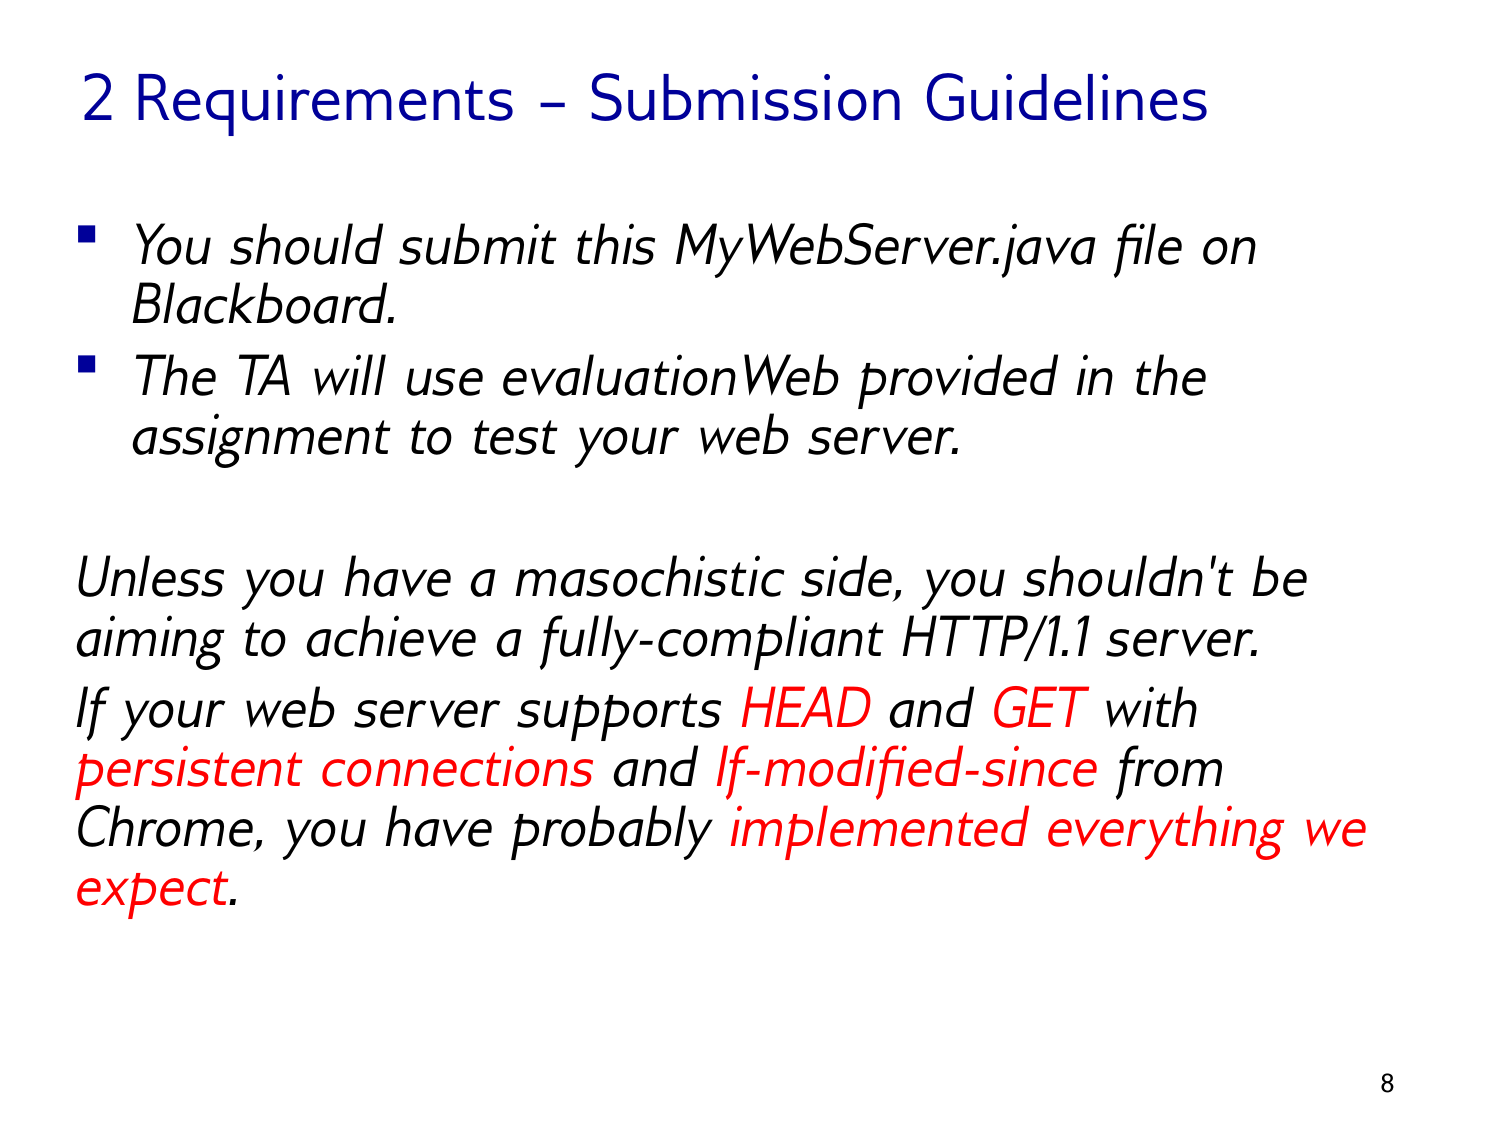

# 2 Requirements – Submission Guidelines
You should submit this MyWebServer.java file on Blackboard.
The TA will use evaluationWeb provided in the assignment to test your web server.

Unless you have a masochistic side, you shouldn't be aiming to achieve a fully-compliant HTTP/1.1 server.
If your web server supports HEAD and GET with persistent connections and If-modified-since from Chrome, you have probably implemented everything we expect.
8